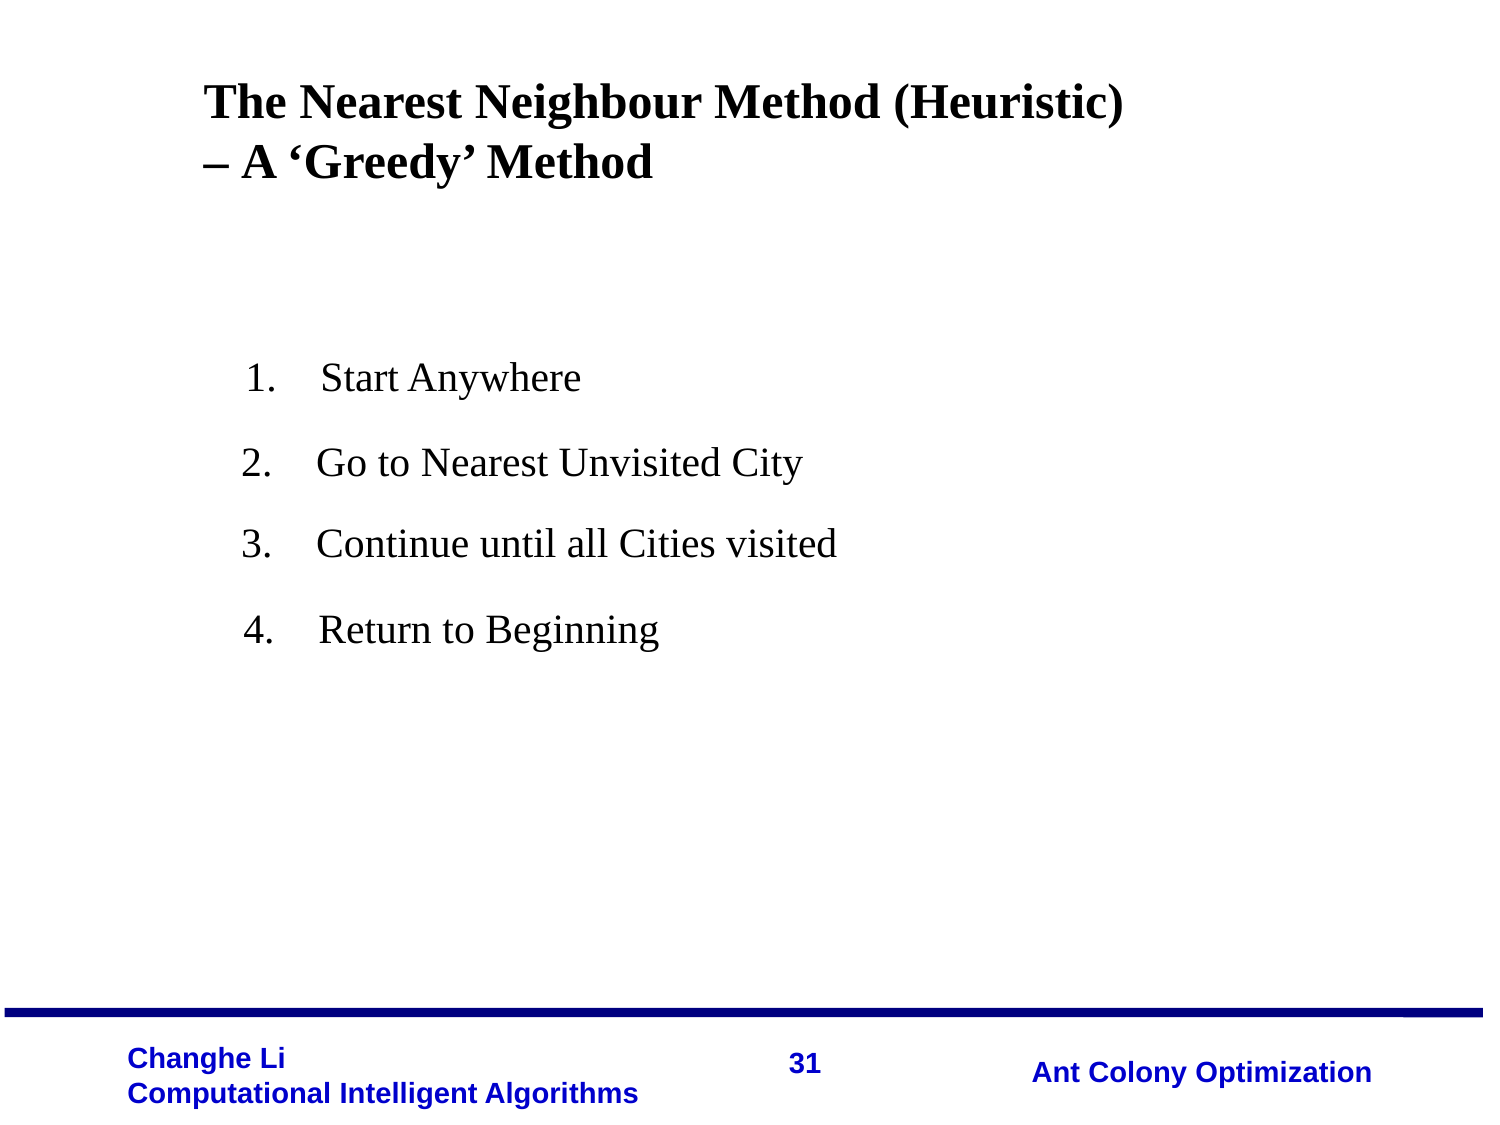

The Nearest Neighbour Method (Heuristic)
– A ‘Greedy’ Method
Start Anywhere
Go to Nearest Unvisited City
Continue until all Cities visited
Return to Beginning